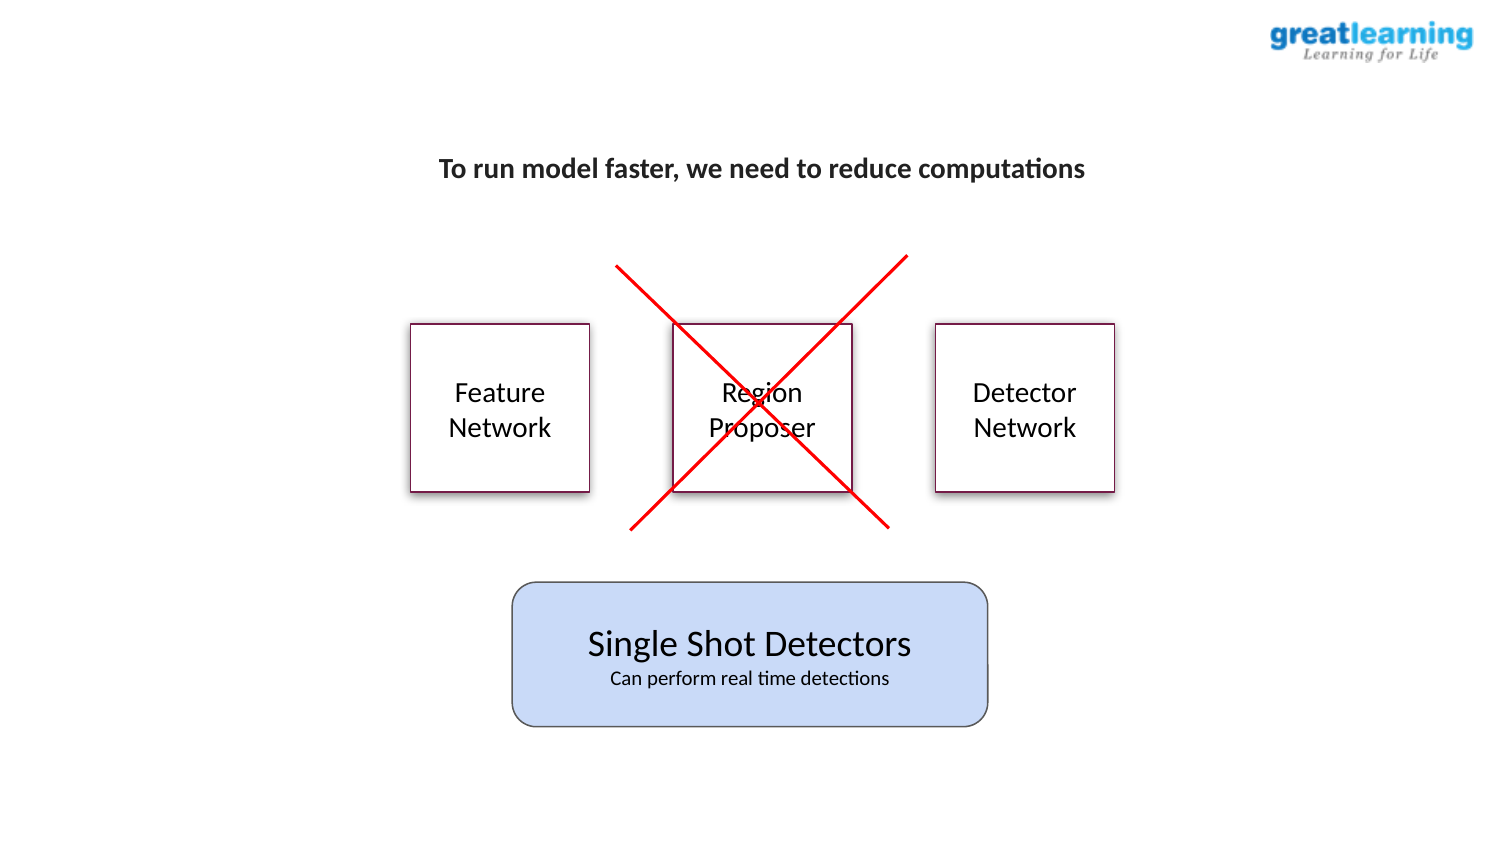

To run model faster, we need to reduce computations
Feature
Network
Region Proposer
Detector Network
Single Shot Detectors
Can perform real time detections